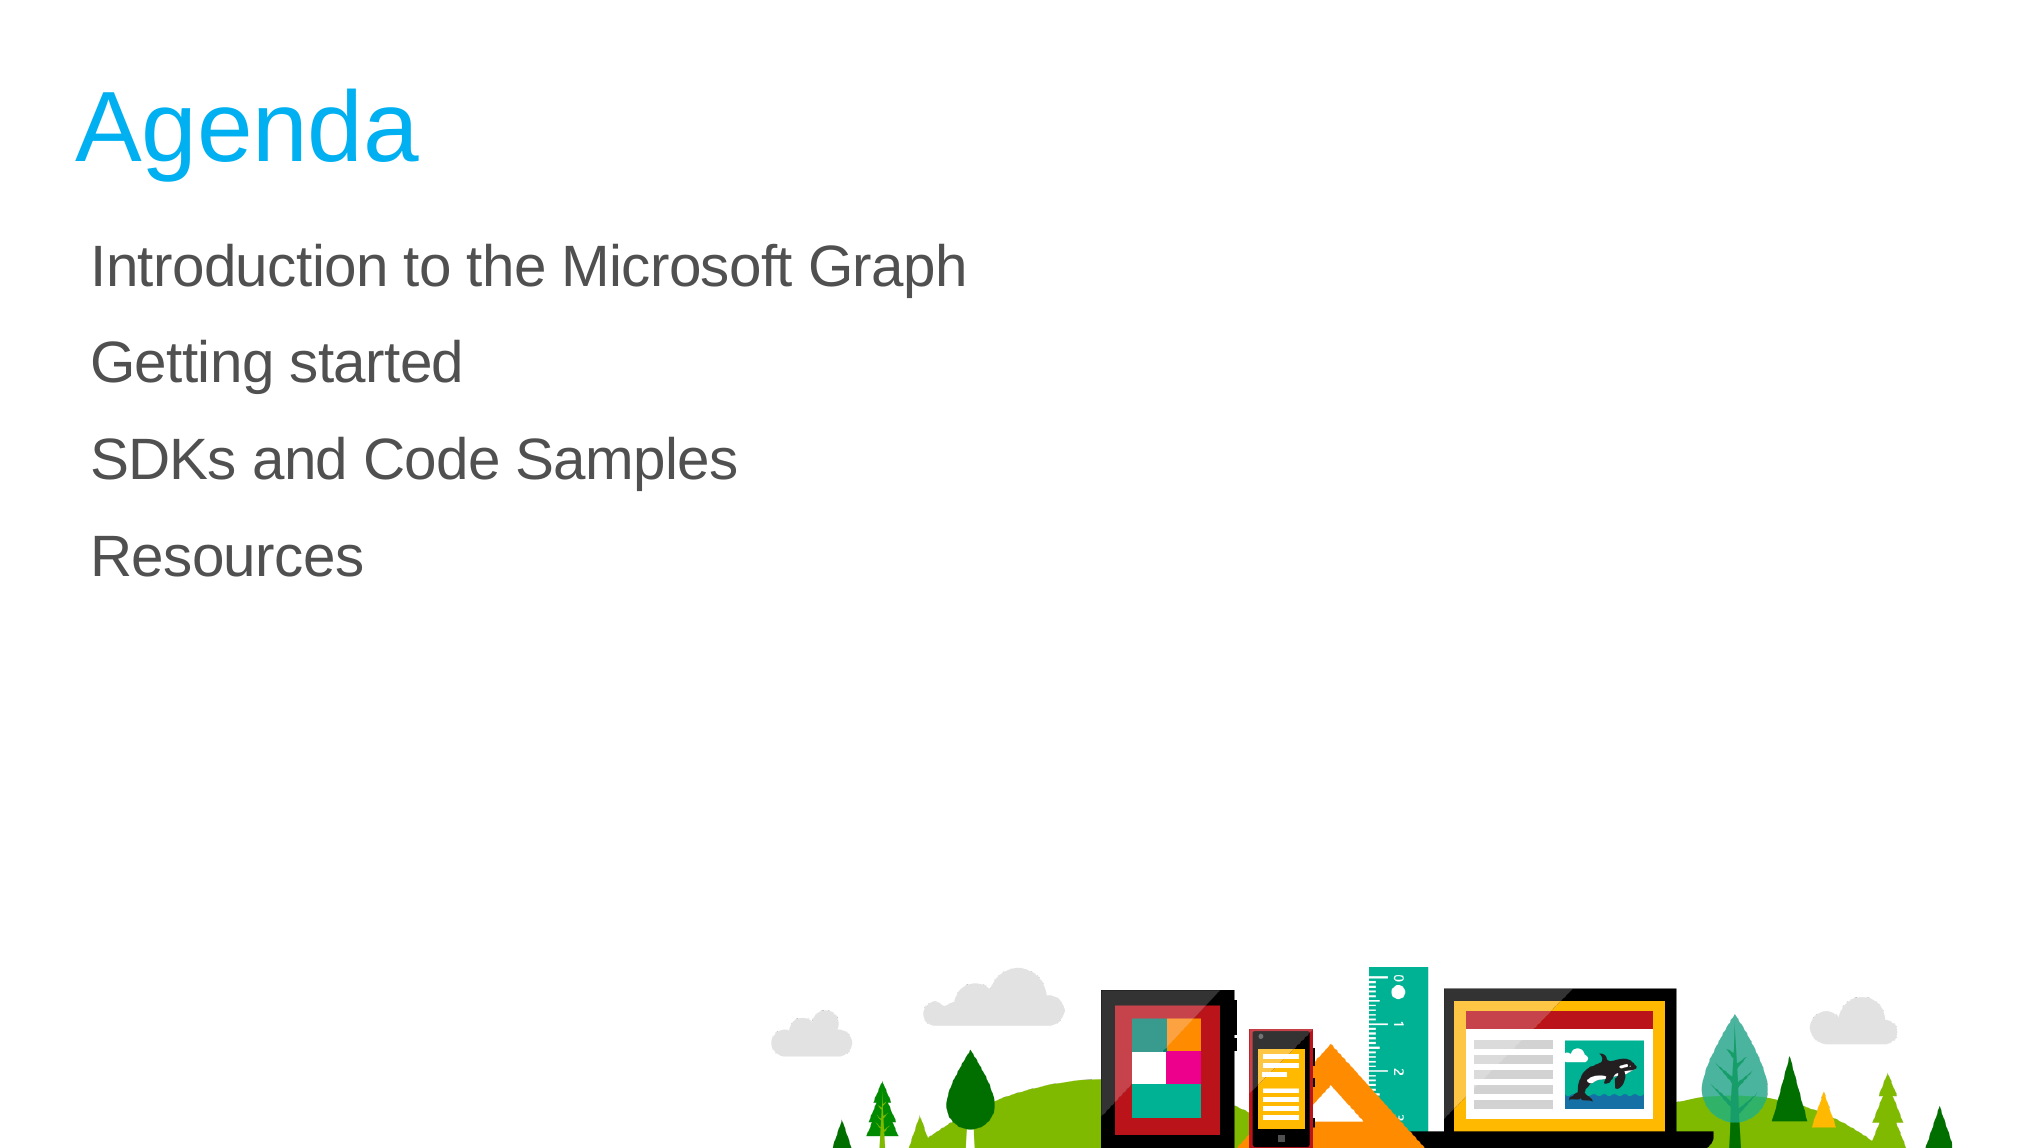

# Agenda
Introduction to the Microsoft Graph
Getting started
SDKs and Code Samples
Resources